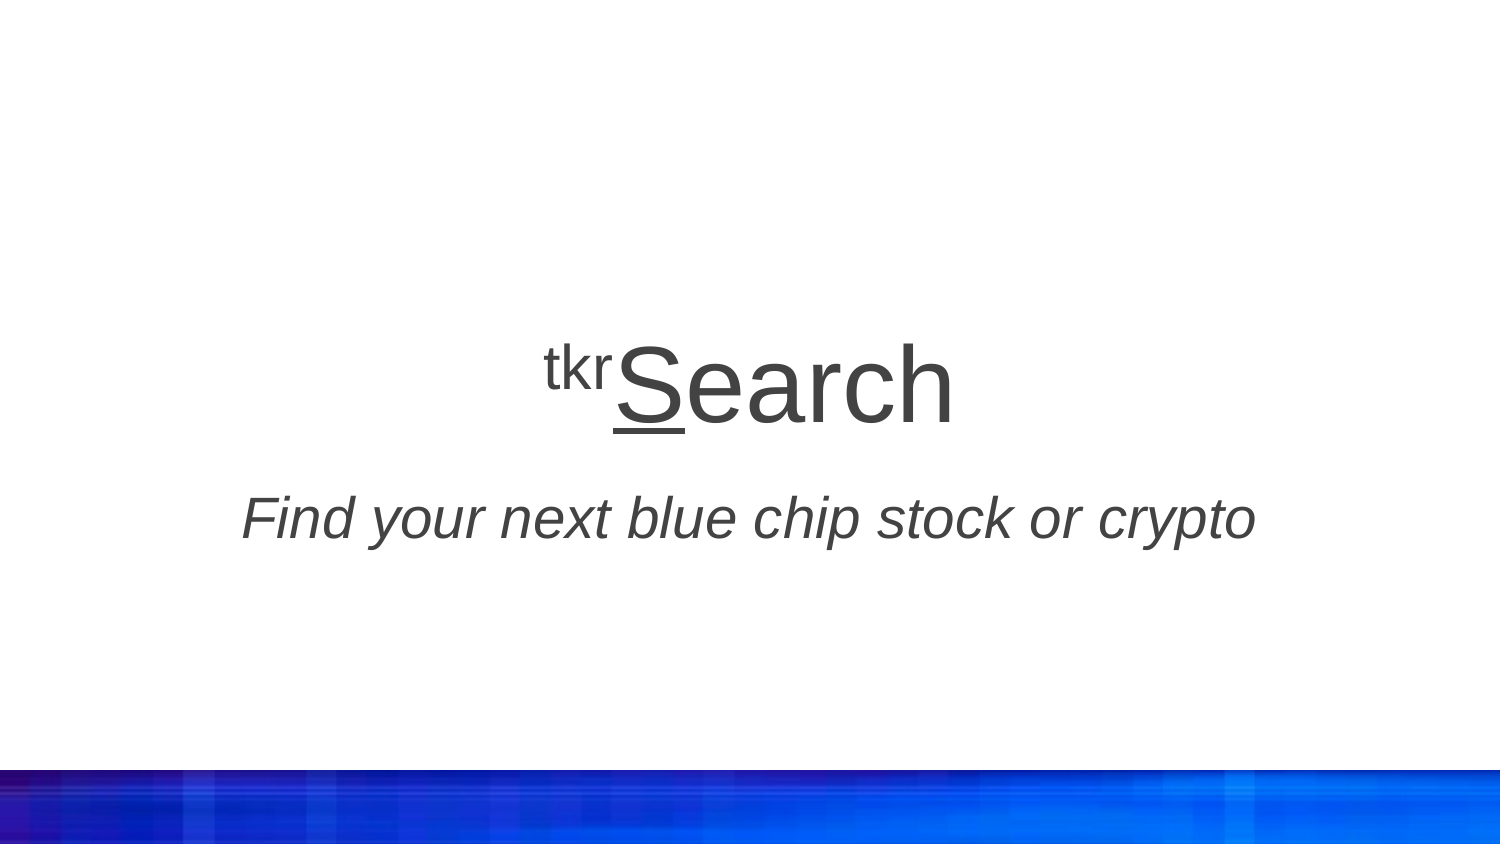

# tkrSearch
Find your next blue chip stock or crypto